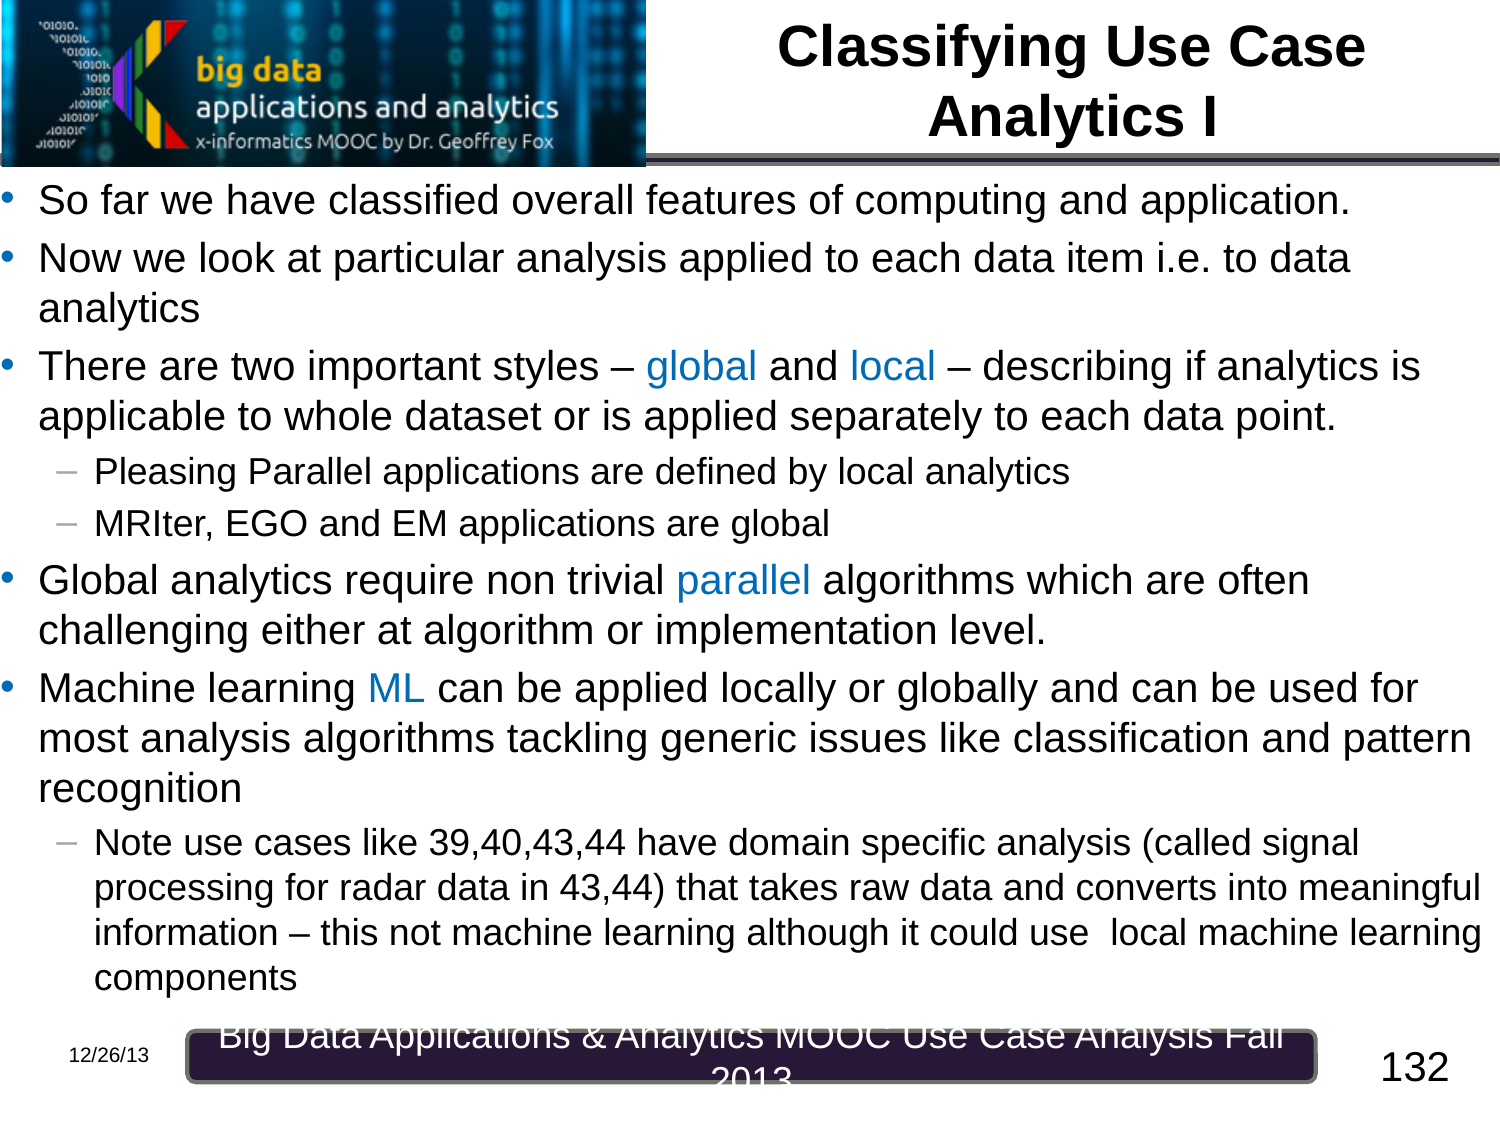

# Classifying Use Case Analytics I
So far we have classified overall features of computing and application.
Now we look at particular analysis applied to each data item i.e. to data analytics
There are two important styles – global and local – describing if analytics is applicable to whole dataset or is applied separately to each data point.
Pleasing Parallel applications are defined by local analytics
MRIter, EGO and EM applications are global
Global analytics require non trivial parallel algorithms which are often challenging either at algorithm or implementation level.
Machine learning ML can be applied locally or globally and can be used for most analysis algorithms tackling generic issues like classification and pattern recognition
Note use cases like 39,40,43,44 have domain specific analysis (called signal processing for radar data in 43,44) that takes raw data and converts into meaningful information – this not machine learning although it could use  local machine learning components

132